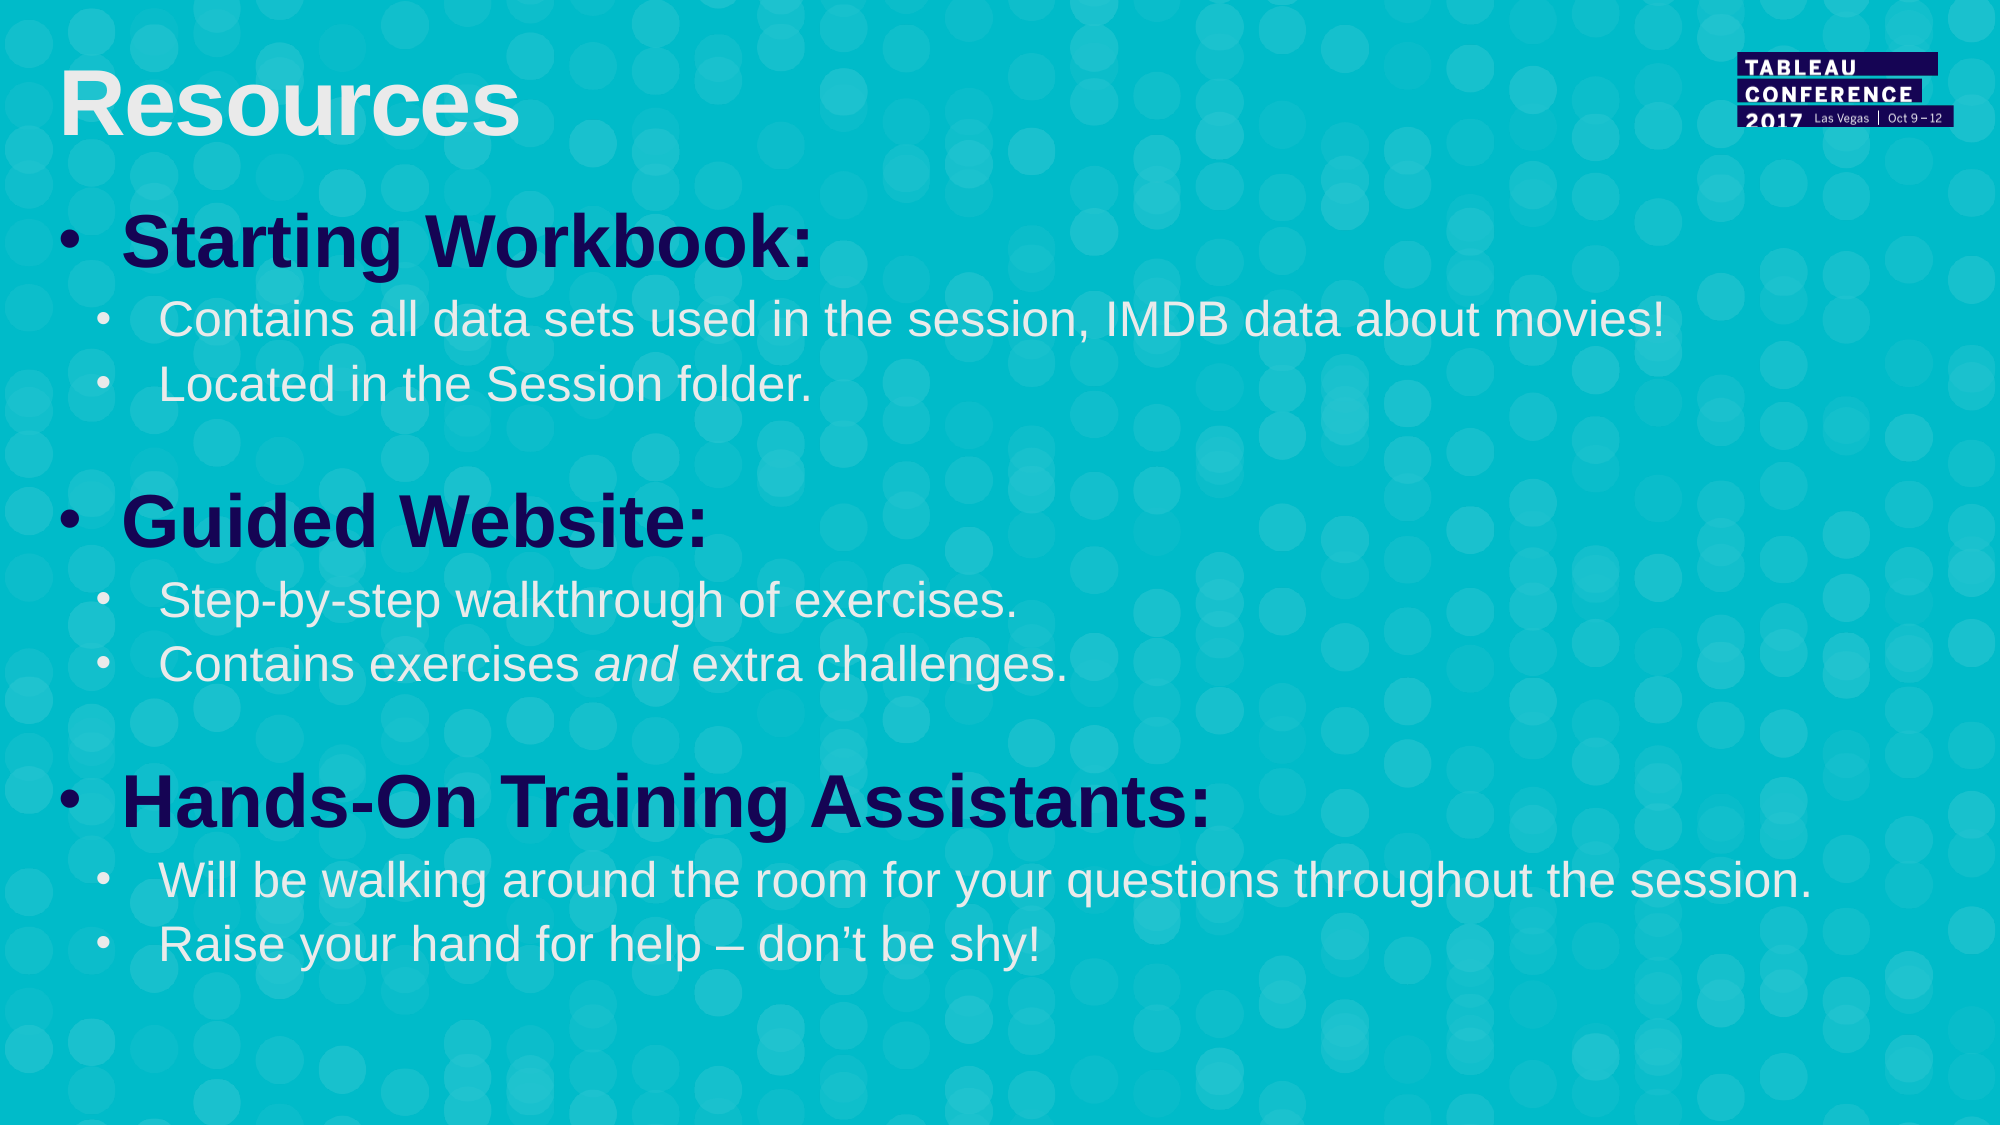

Resources
Starting Workbook:
Contains all data sets used in the session, IMDB data about movies!
Located in the Session folder.

Guided Website:
Step-by-step walkthrough of exercises.
Contains exercises and extra challenges.

Hands-On Training Assistants:
Will be walking around the room for your questions throughout the session.
Raise your hand for help – don’t be shy!